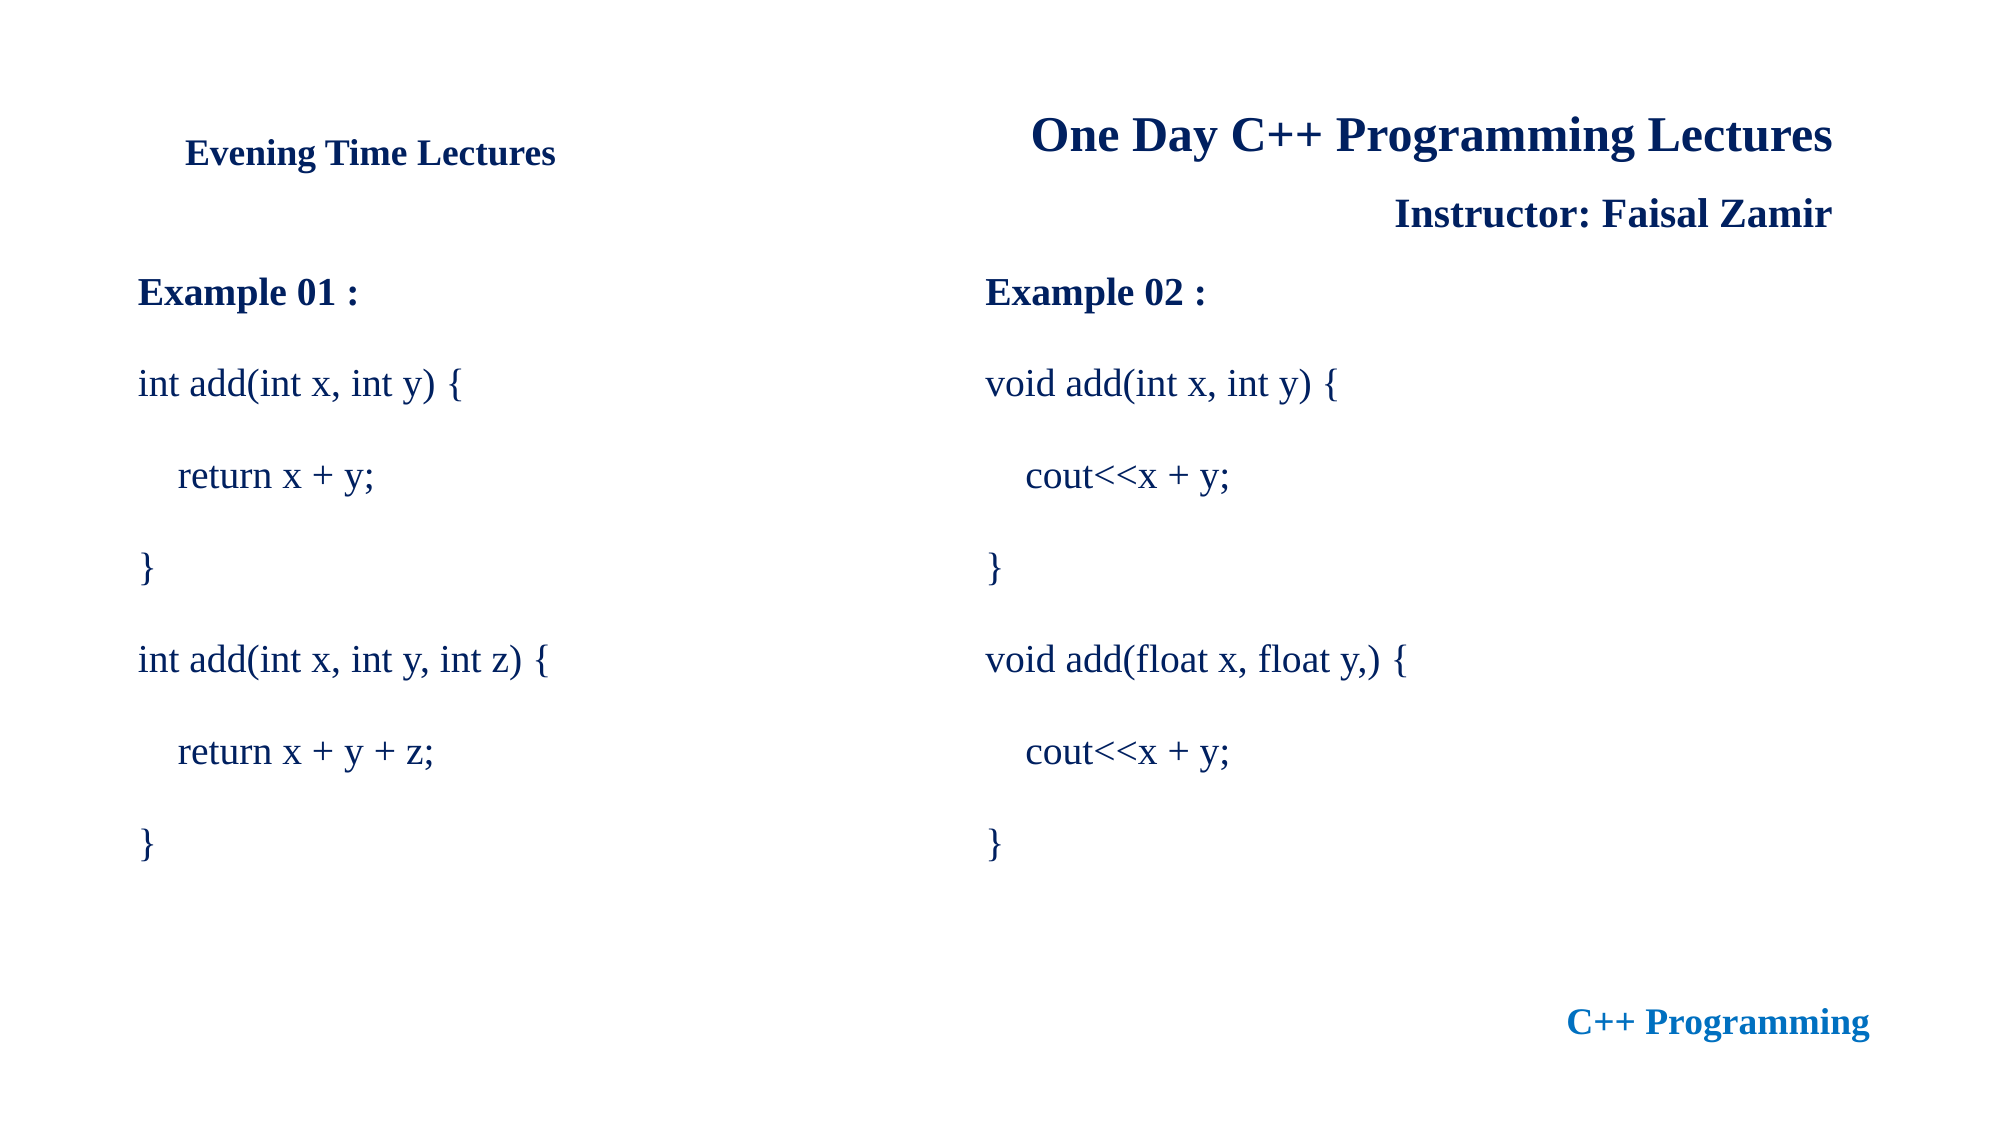

One Day C++ Programming Lectures
Instructor: Faisal Zamir
Evening Time Lectures
Example 01 :
int add(int x, int y) {
    return x + y;
}
int add(int x, int y, int z) {
    return x + y + z;
}

Example 02 :
void add(int x, int y) {
    cout<<x + y;
}
void add(float x, float y,) {
    cout<<x + y;
}

C++ Programming